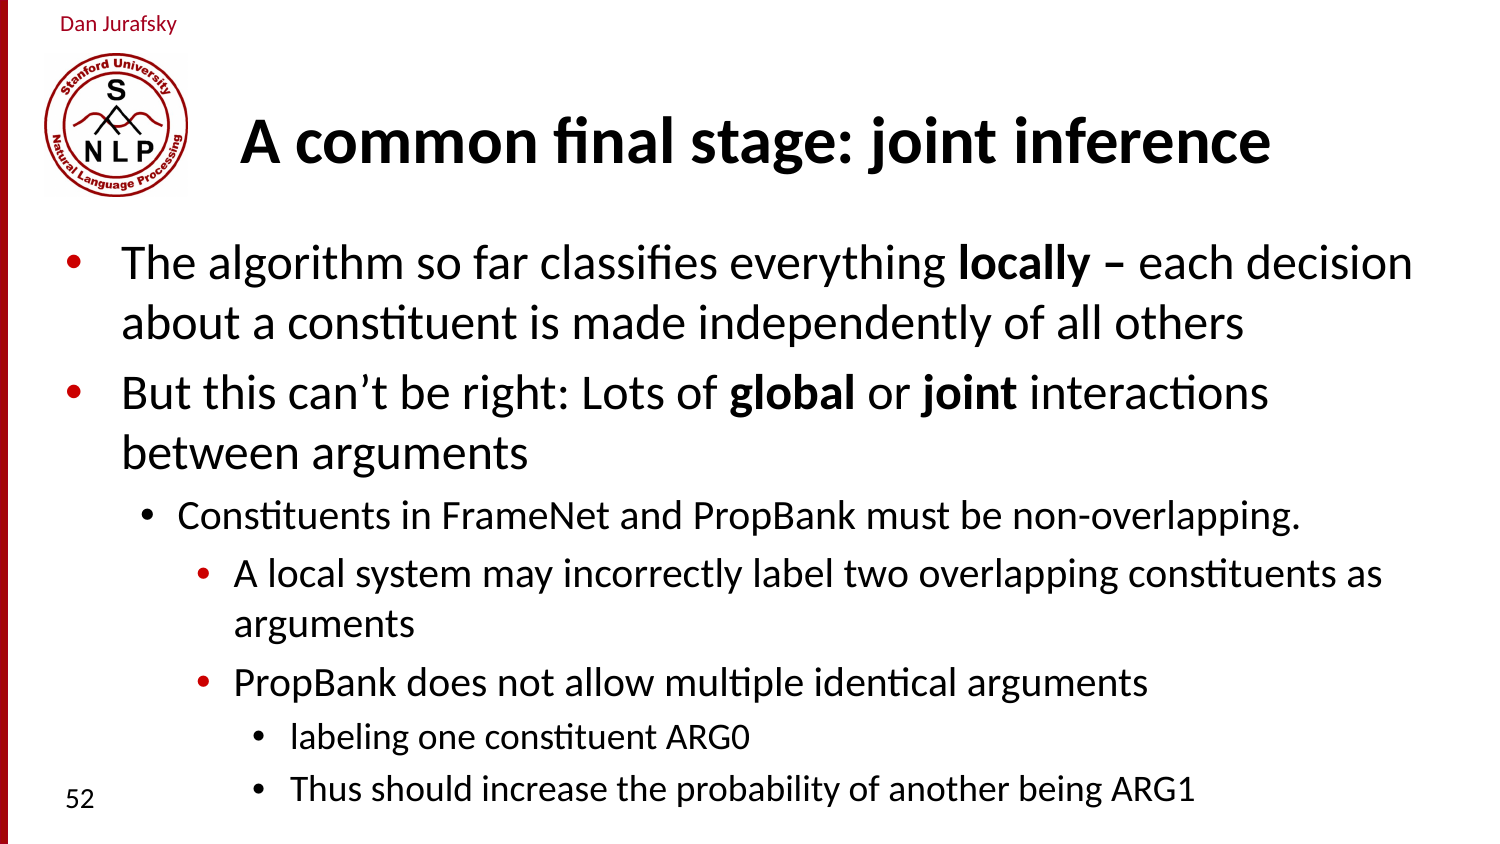

# A common final stage: joint inference
The algorithm so far classifies everything locally – each decision about a constituent is made independently of all others
But this can’t be right: Lots of global or joint interactions between arguments
Constituents in FrameNet and PropBank must be non-overlapping.
A local system may incorrectly label two overlapping constituents as arguments
PropBank does not allow multiple identical arguments
labeling one constituent ARG0
Thus should increase the probability of another being ARG1

52